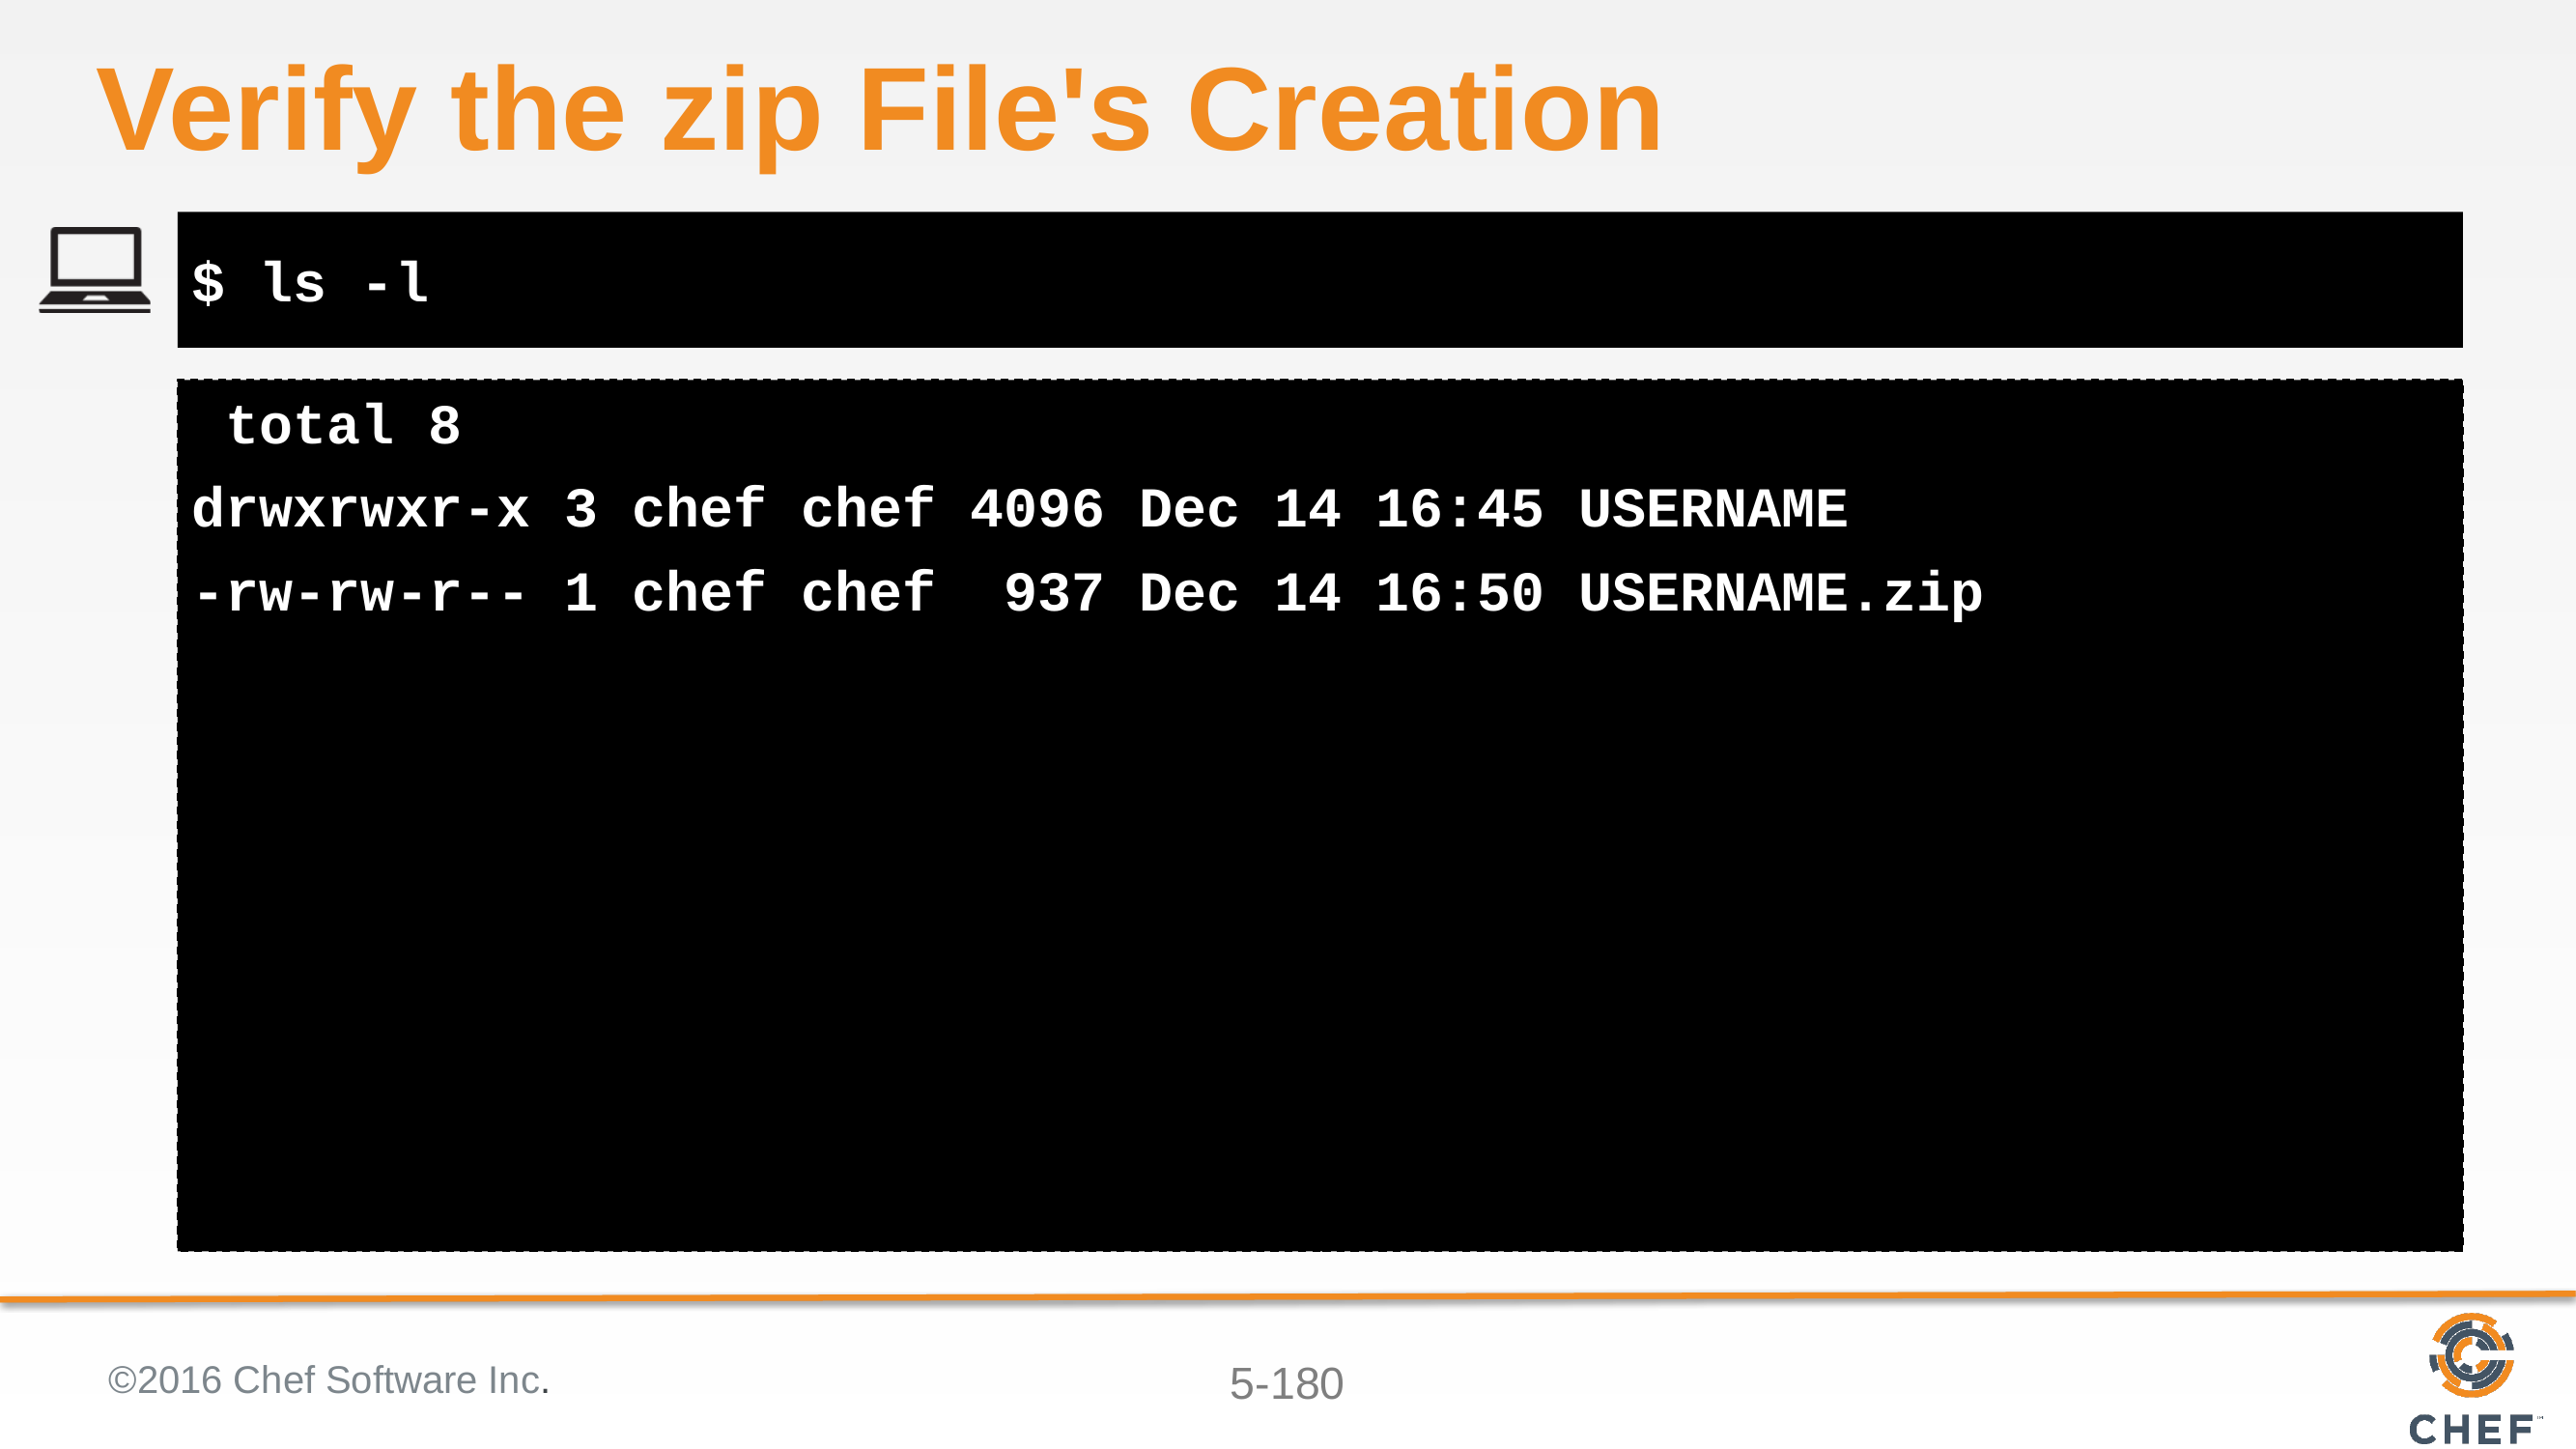

# Verify the zip File's Creation
$ ls -l
 total 8
drwxrwxr-x 3 chef chef 4096 Dec 14 16:45 USERNAME
-rw-rw-r-- 1 chef chef  937 Dec 14 16:50 USERNAME.zip